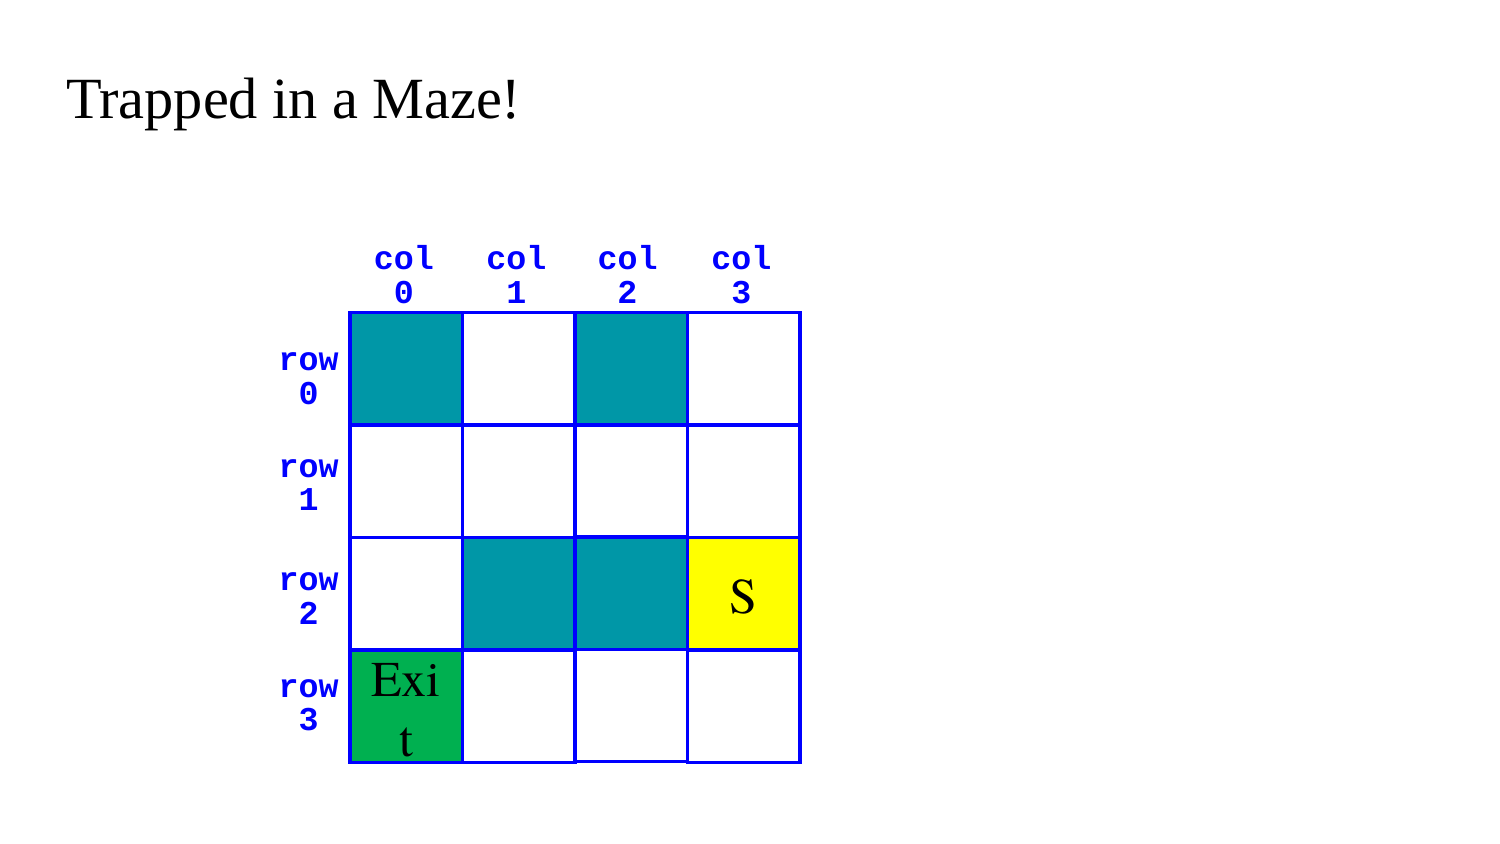

# Trapped in a Maze!

col
col
col
col
0
1
2
3

row
0

row
1

S
row
2

Exit

row
3